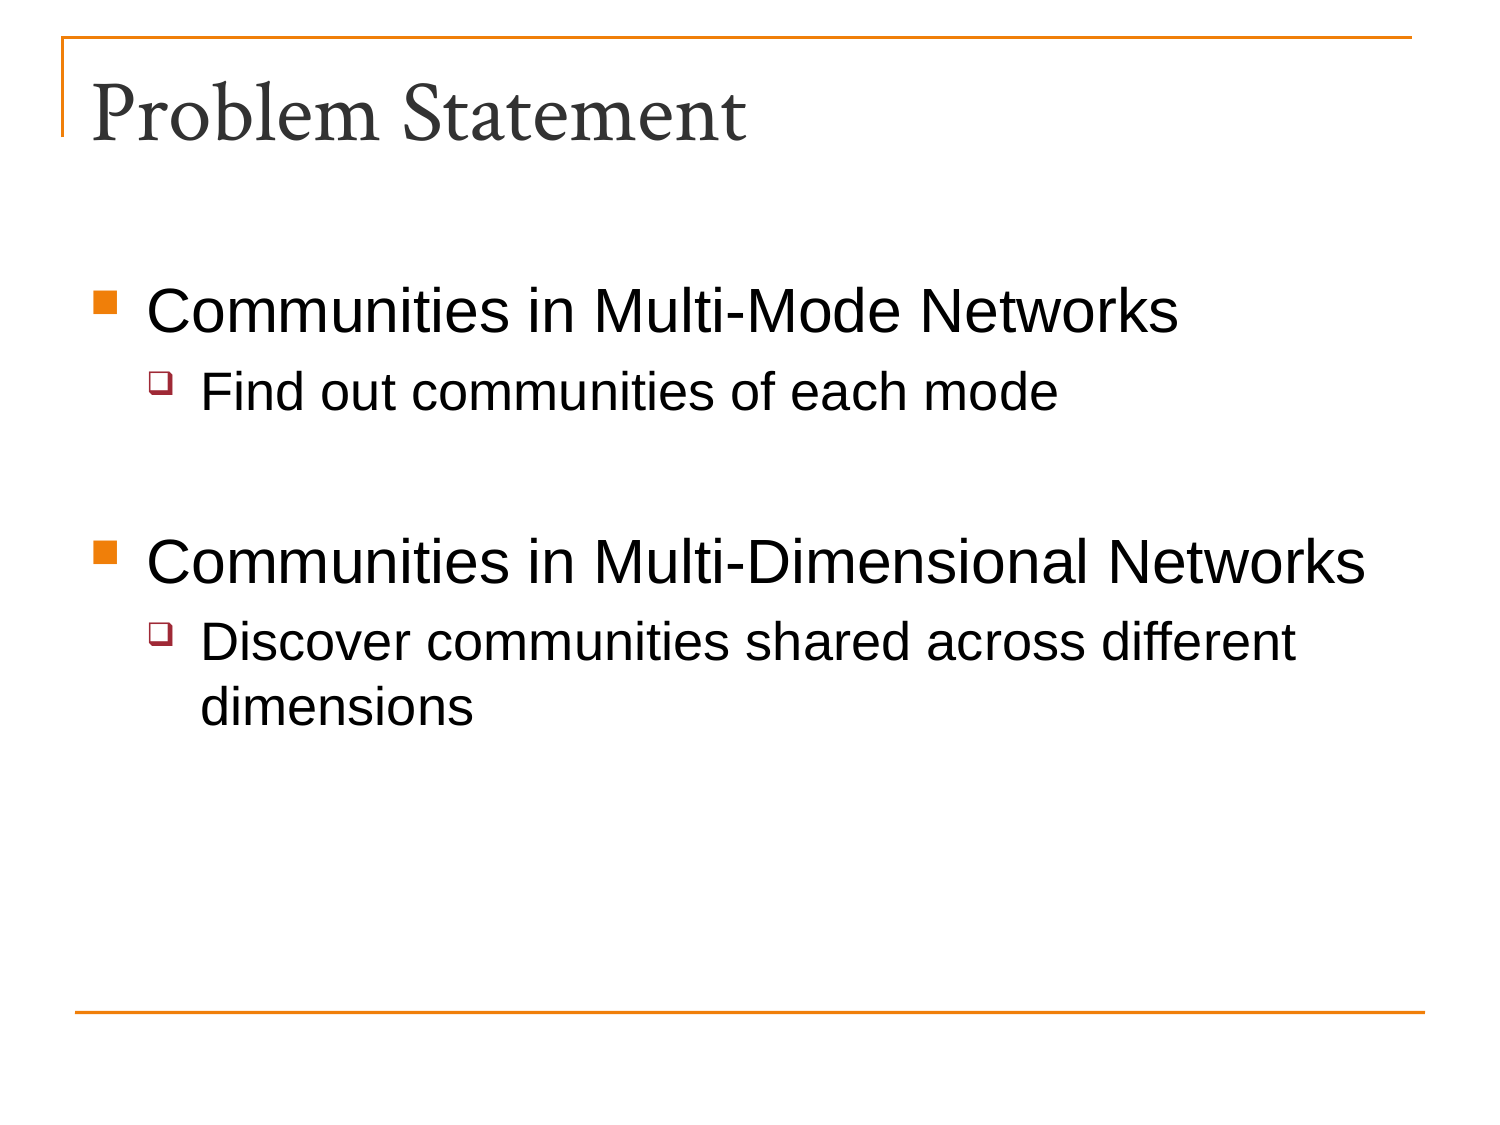

# Problem Statement
Communities in Multi-Mode Networks
Find out communities of each mode

Communities in Multi-Dimensional Networks
Discover communities shared across different dimensions